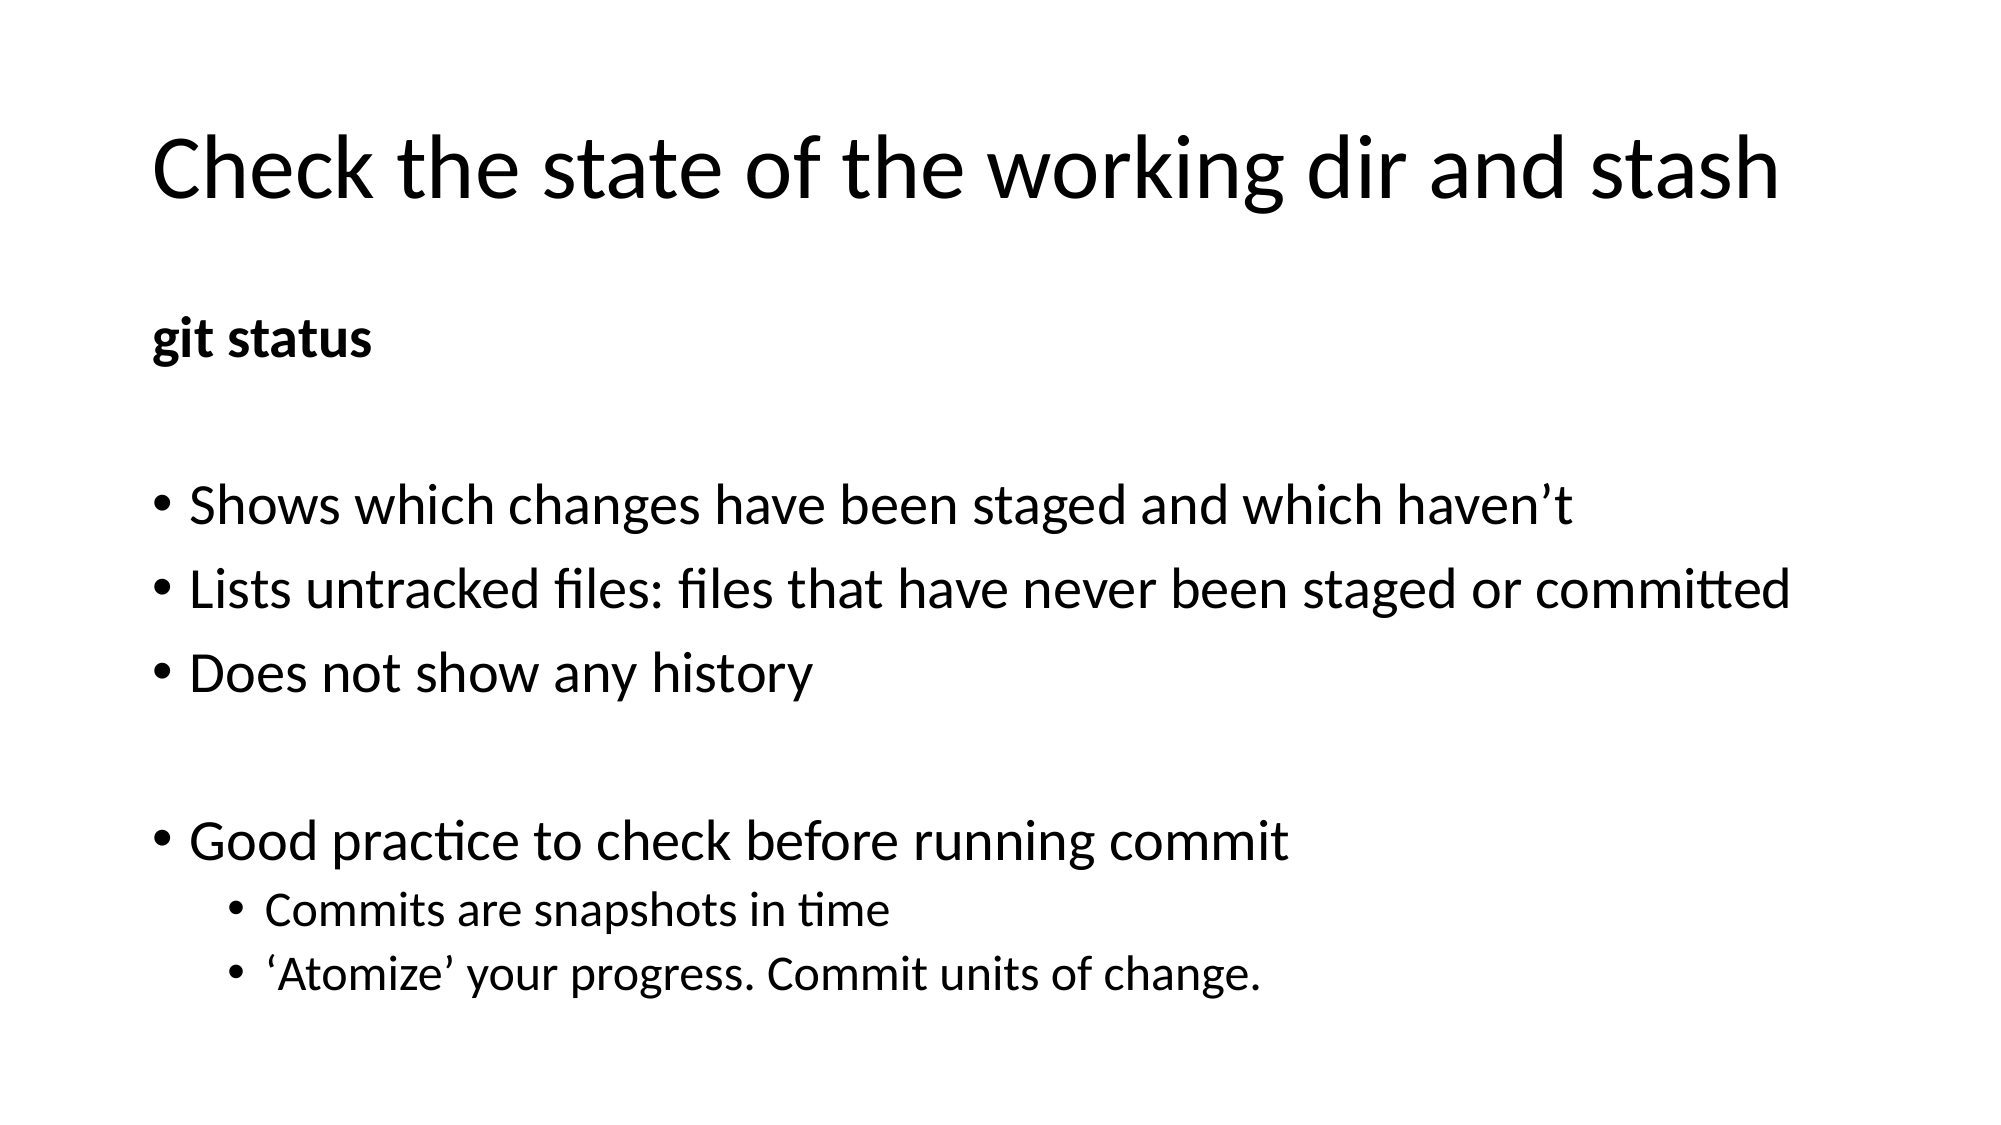

# Check the state of the working dir and stash
git status

Shows which changes have been staged and which haven’t
Lists untracked files: files that have never been staged or committed
Does not show any history

Good practice to check before running commit
Commits are snapshots in time
‘Atomize’ your progress. Commit units of change.